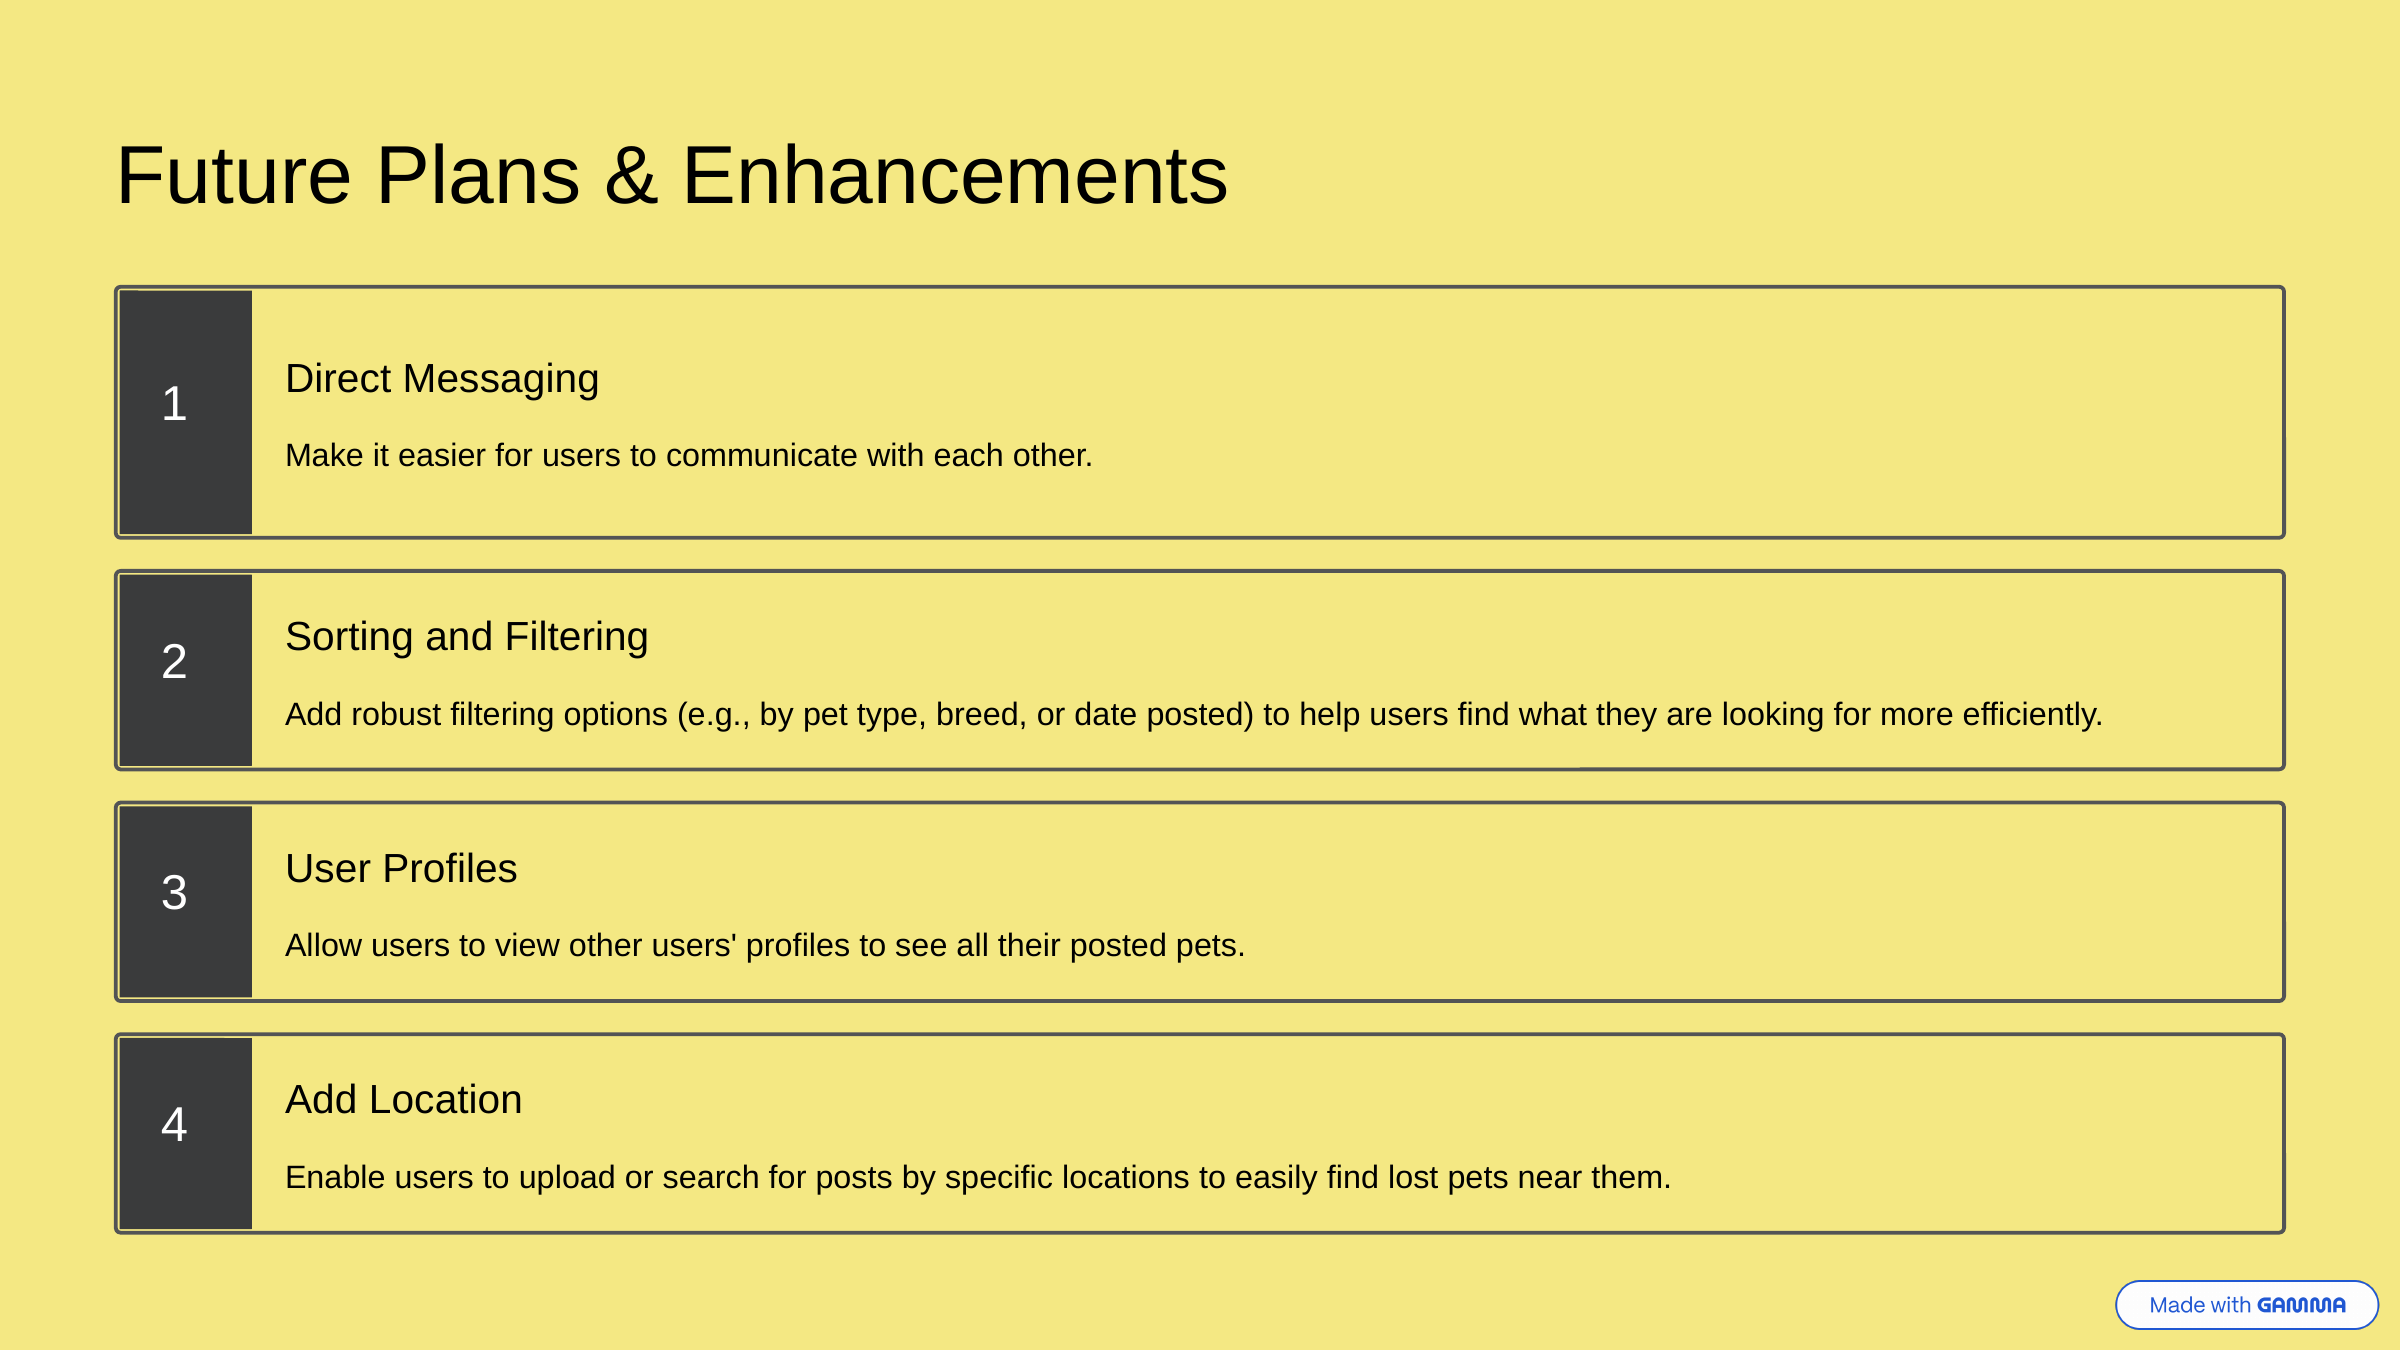

Future Plans & Enhancements

Direct Messaging
1
Make it easier for users to communicate with each other.

Sorting and Filtering
2
Add robust filtering options (e.g., by pet type, breed, or date posted) to help users find what they are looking for more efficiently.

User Profiles
3
Allow users to view other users' profiles to see all their posted pets.

Add Location
4
Enable users to upload or search for posts by specific locations to easily find lost pets near them.